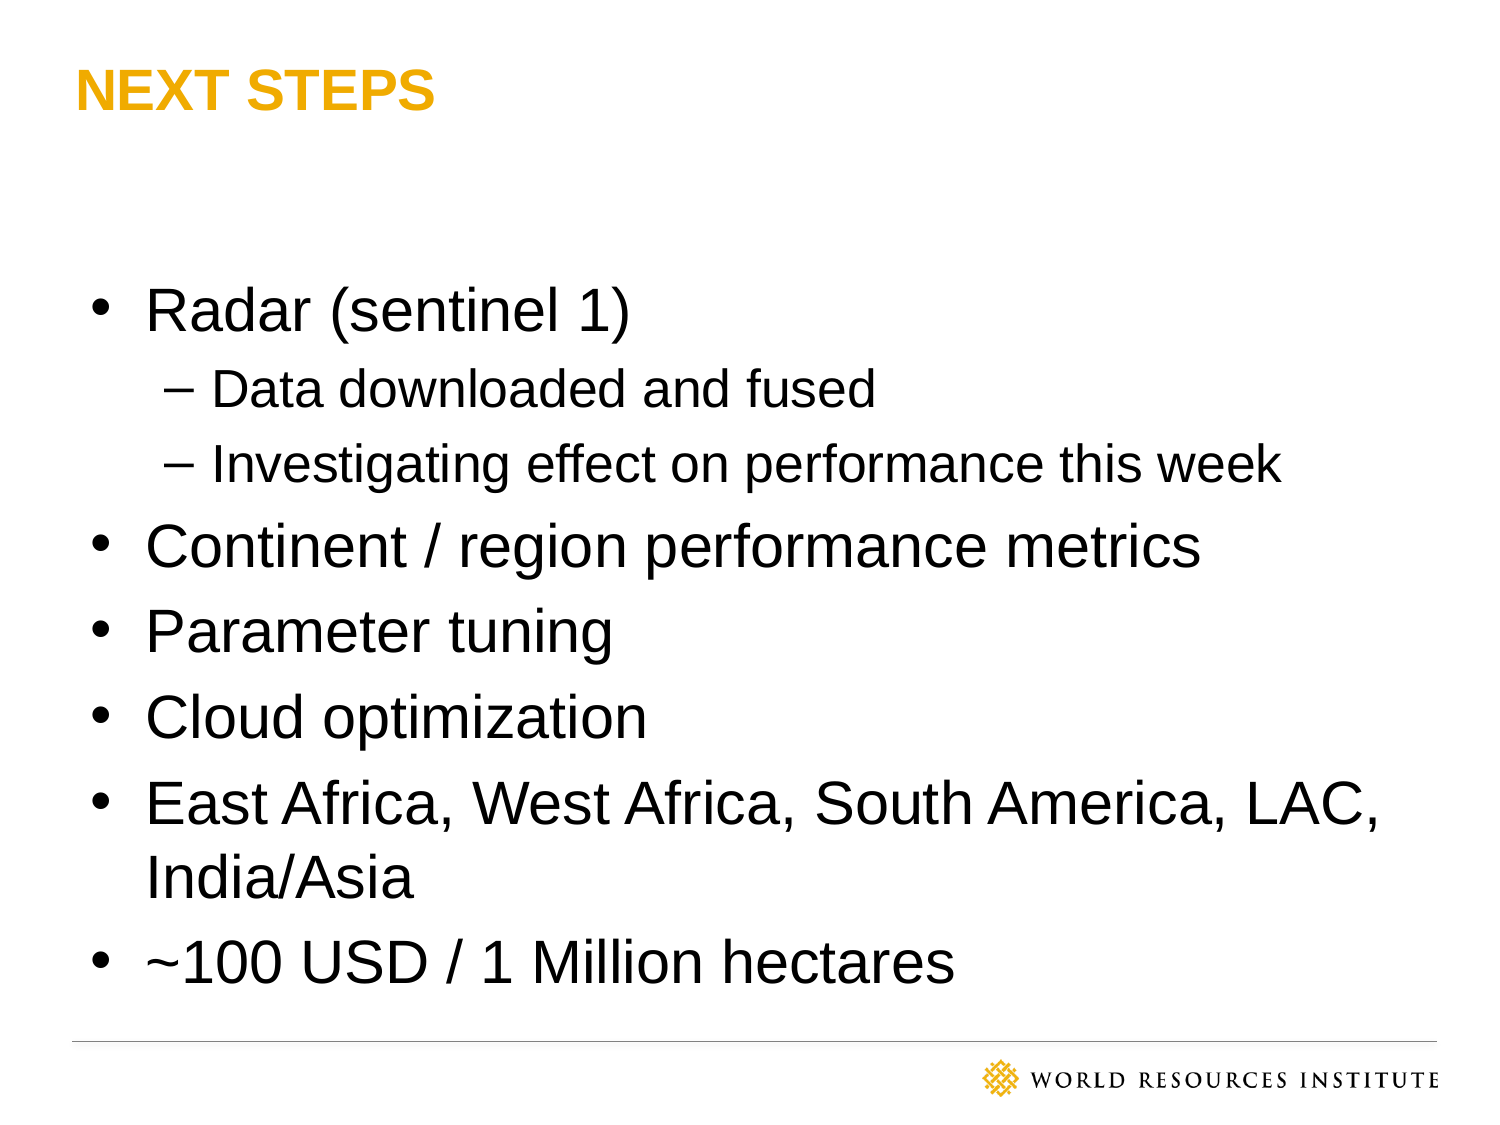

# Next steps
Radar (sentinel 1)
Data downloaded and fused
Investigating effect on performance this week
Continent / region performance metrics
Parameter tuning
Cloud optimization
East Africa, West Africa, South America, LAC, India/Asia
~100 USD / 1 Million hectares